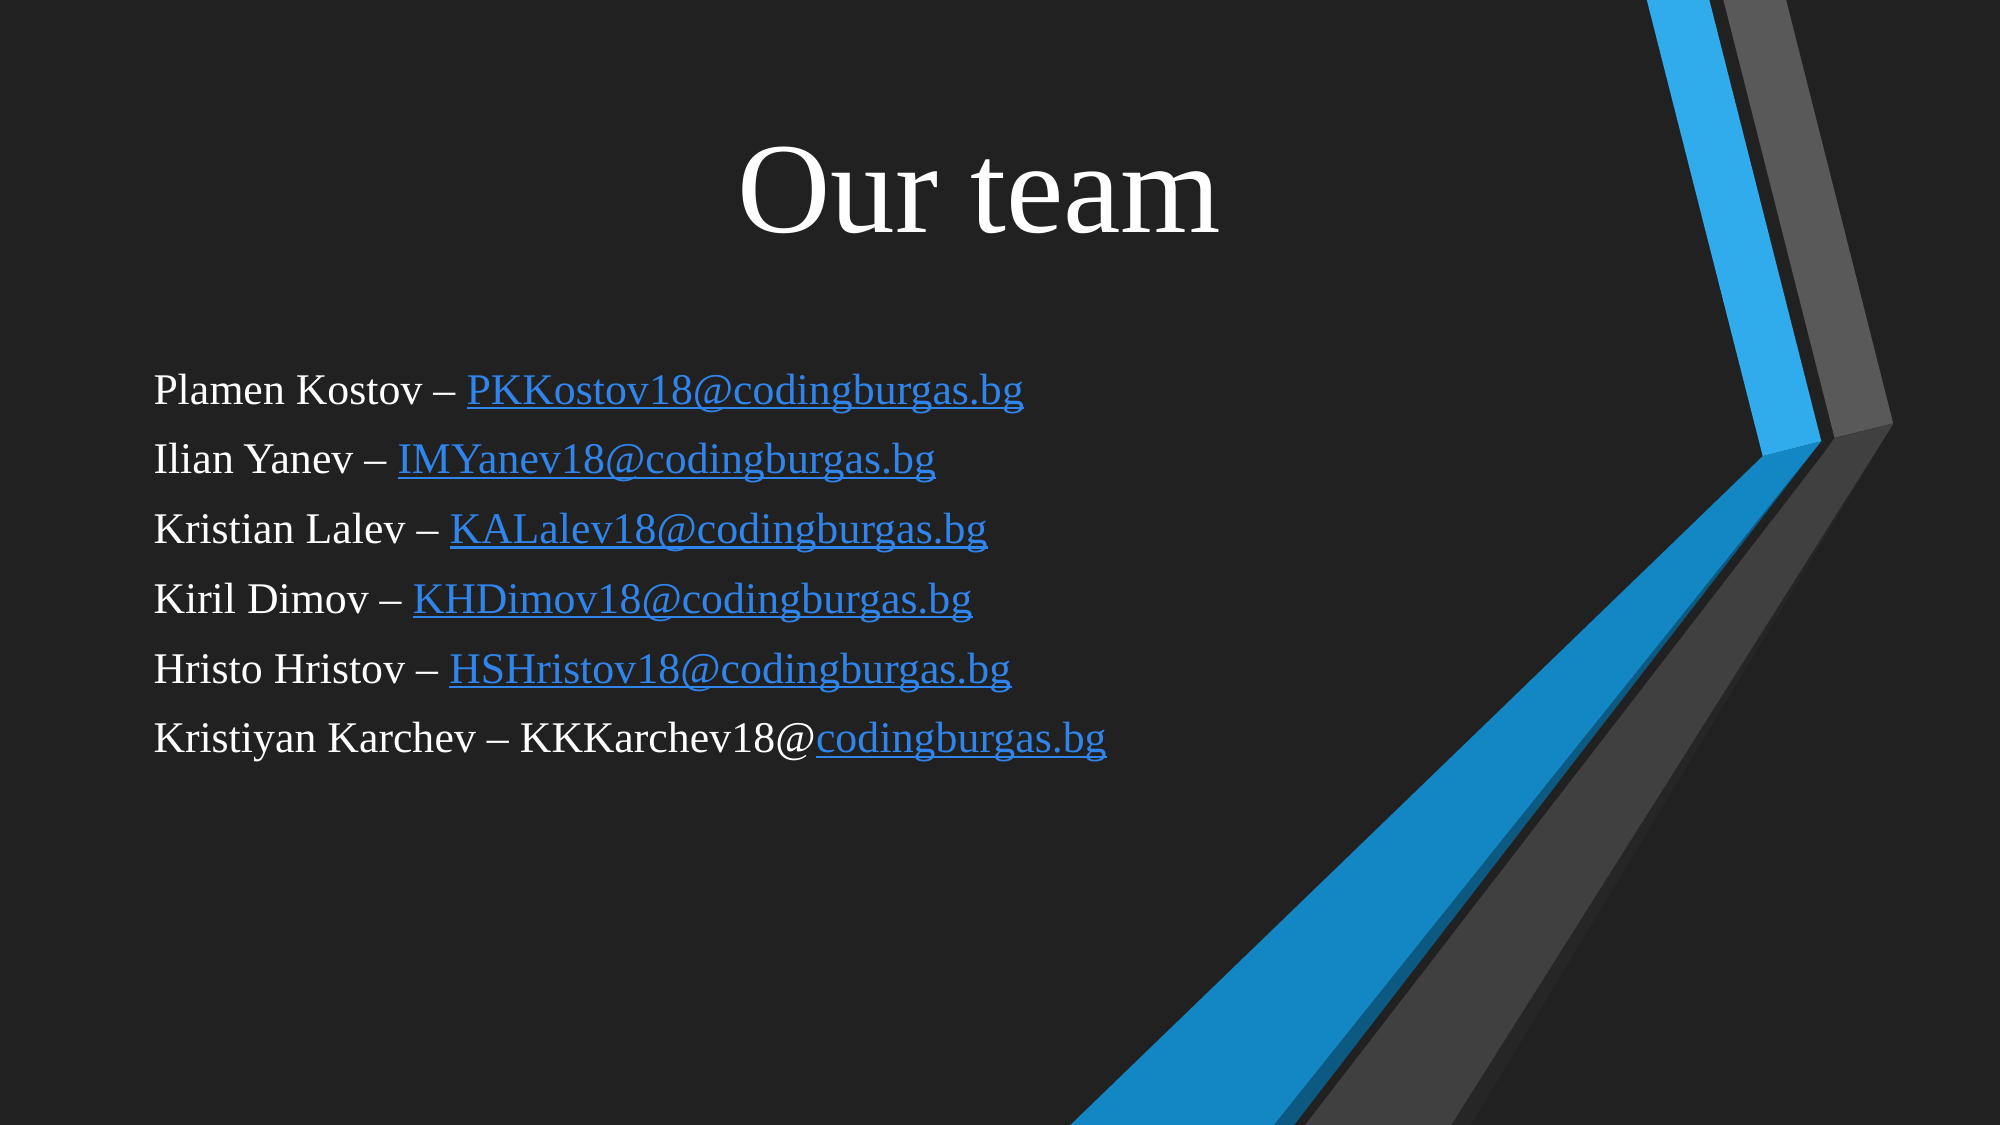

# Our team
Plamen Kostov – PKKostov18@codingburgas.bg
Ilian Yanev – IMYanev18@codingburgas.bg
Kristian Lalev – KALalev18@codingburgas.bg
Kiril Dimov – KHDimov18@codingburgas.bg
Hristo Hristov – HSHristov18@codingburgas.bg
Kristiyan Karchev – KKKarchev18@codingburgas.bg